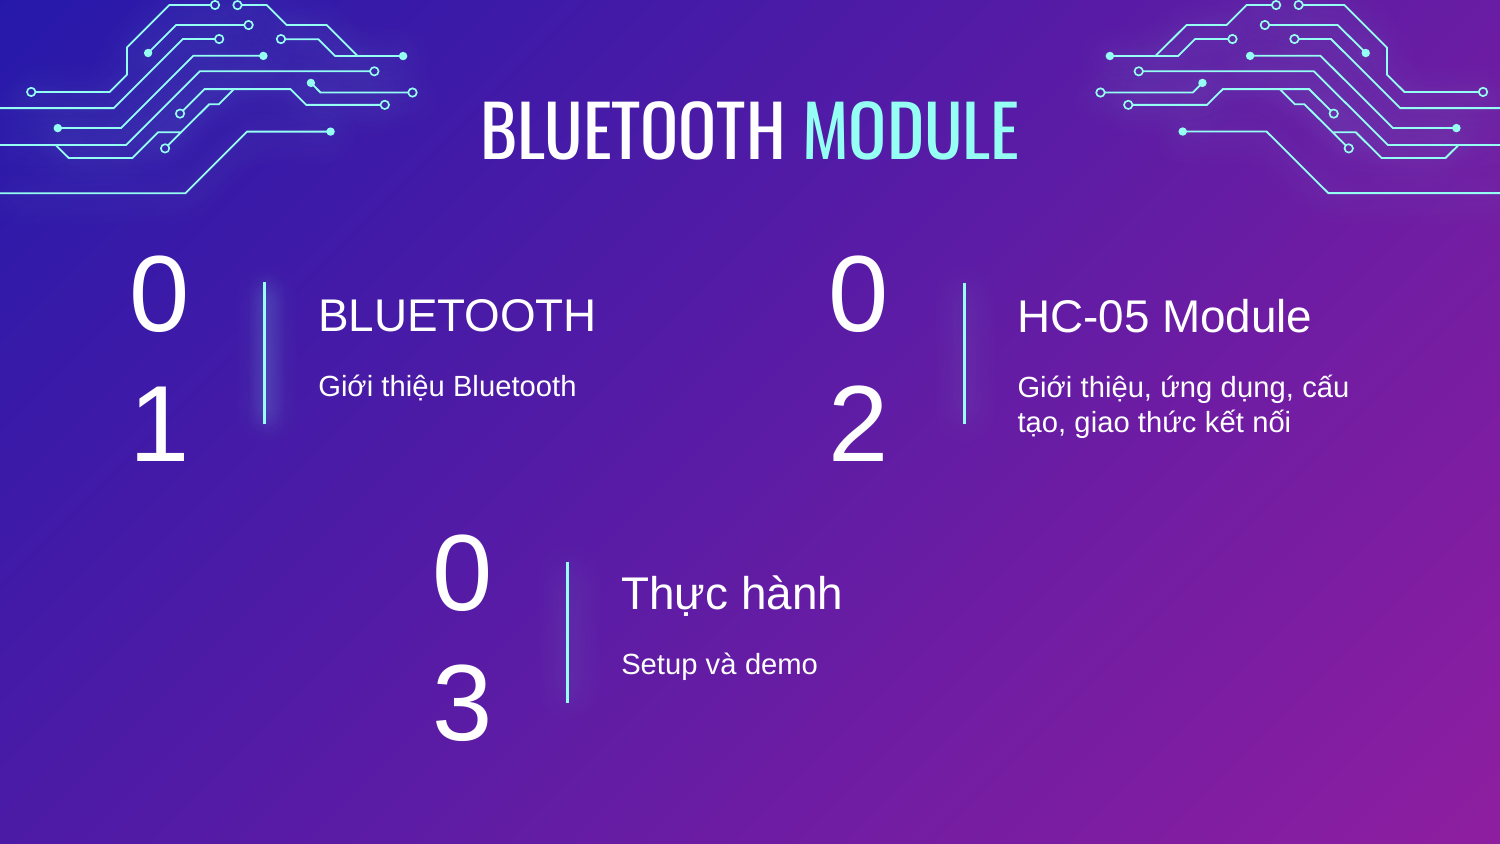

BLUETOOTH MODULE
# BLUETOOTH
HC-05 Module
01
02
Giới thiệu Bluetooth
Giới thiệu, ứng dụng, cấu tạo, giao thức kết nối
Thực hành
03
Setup và demo